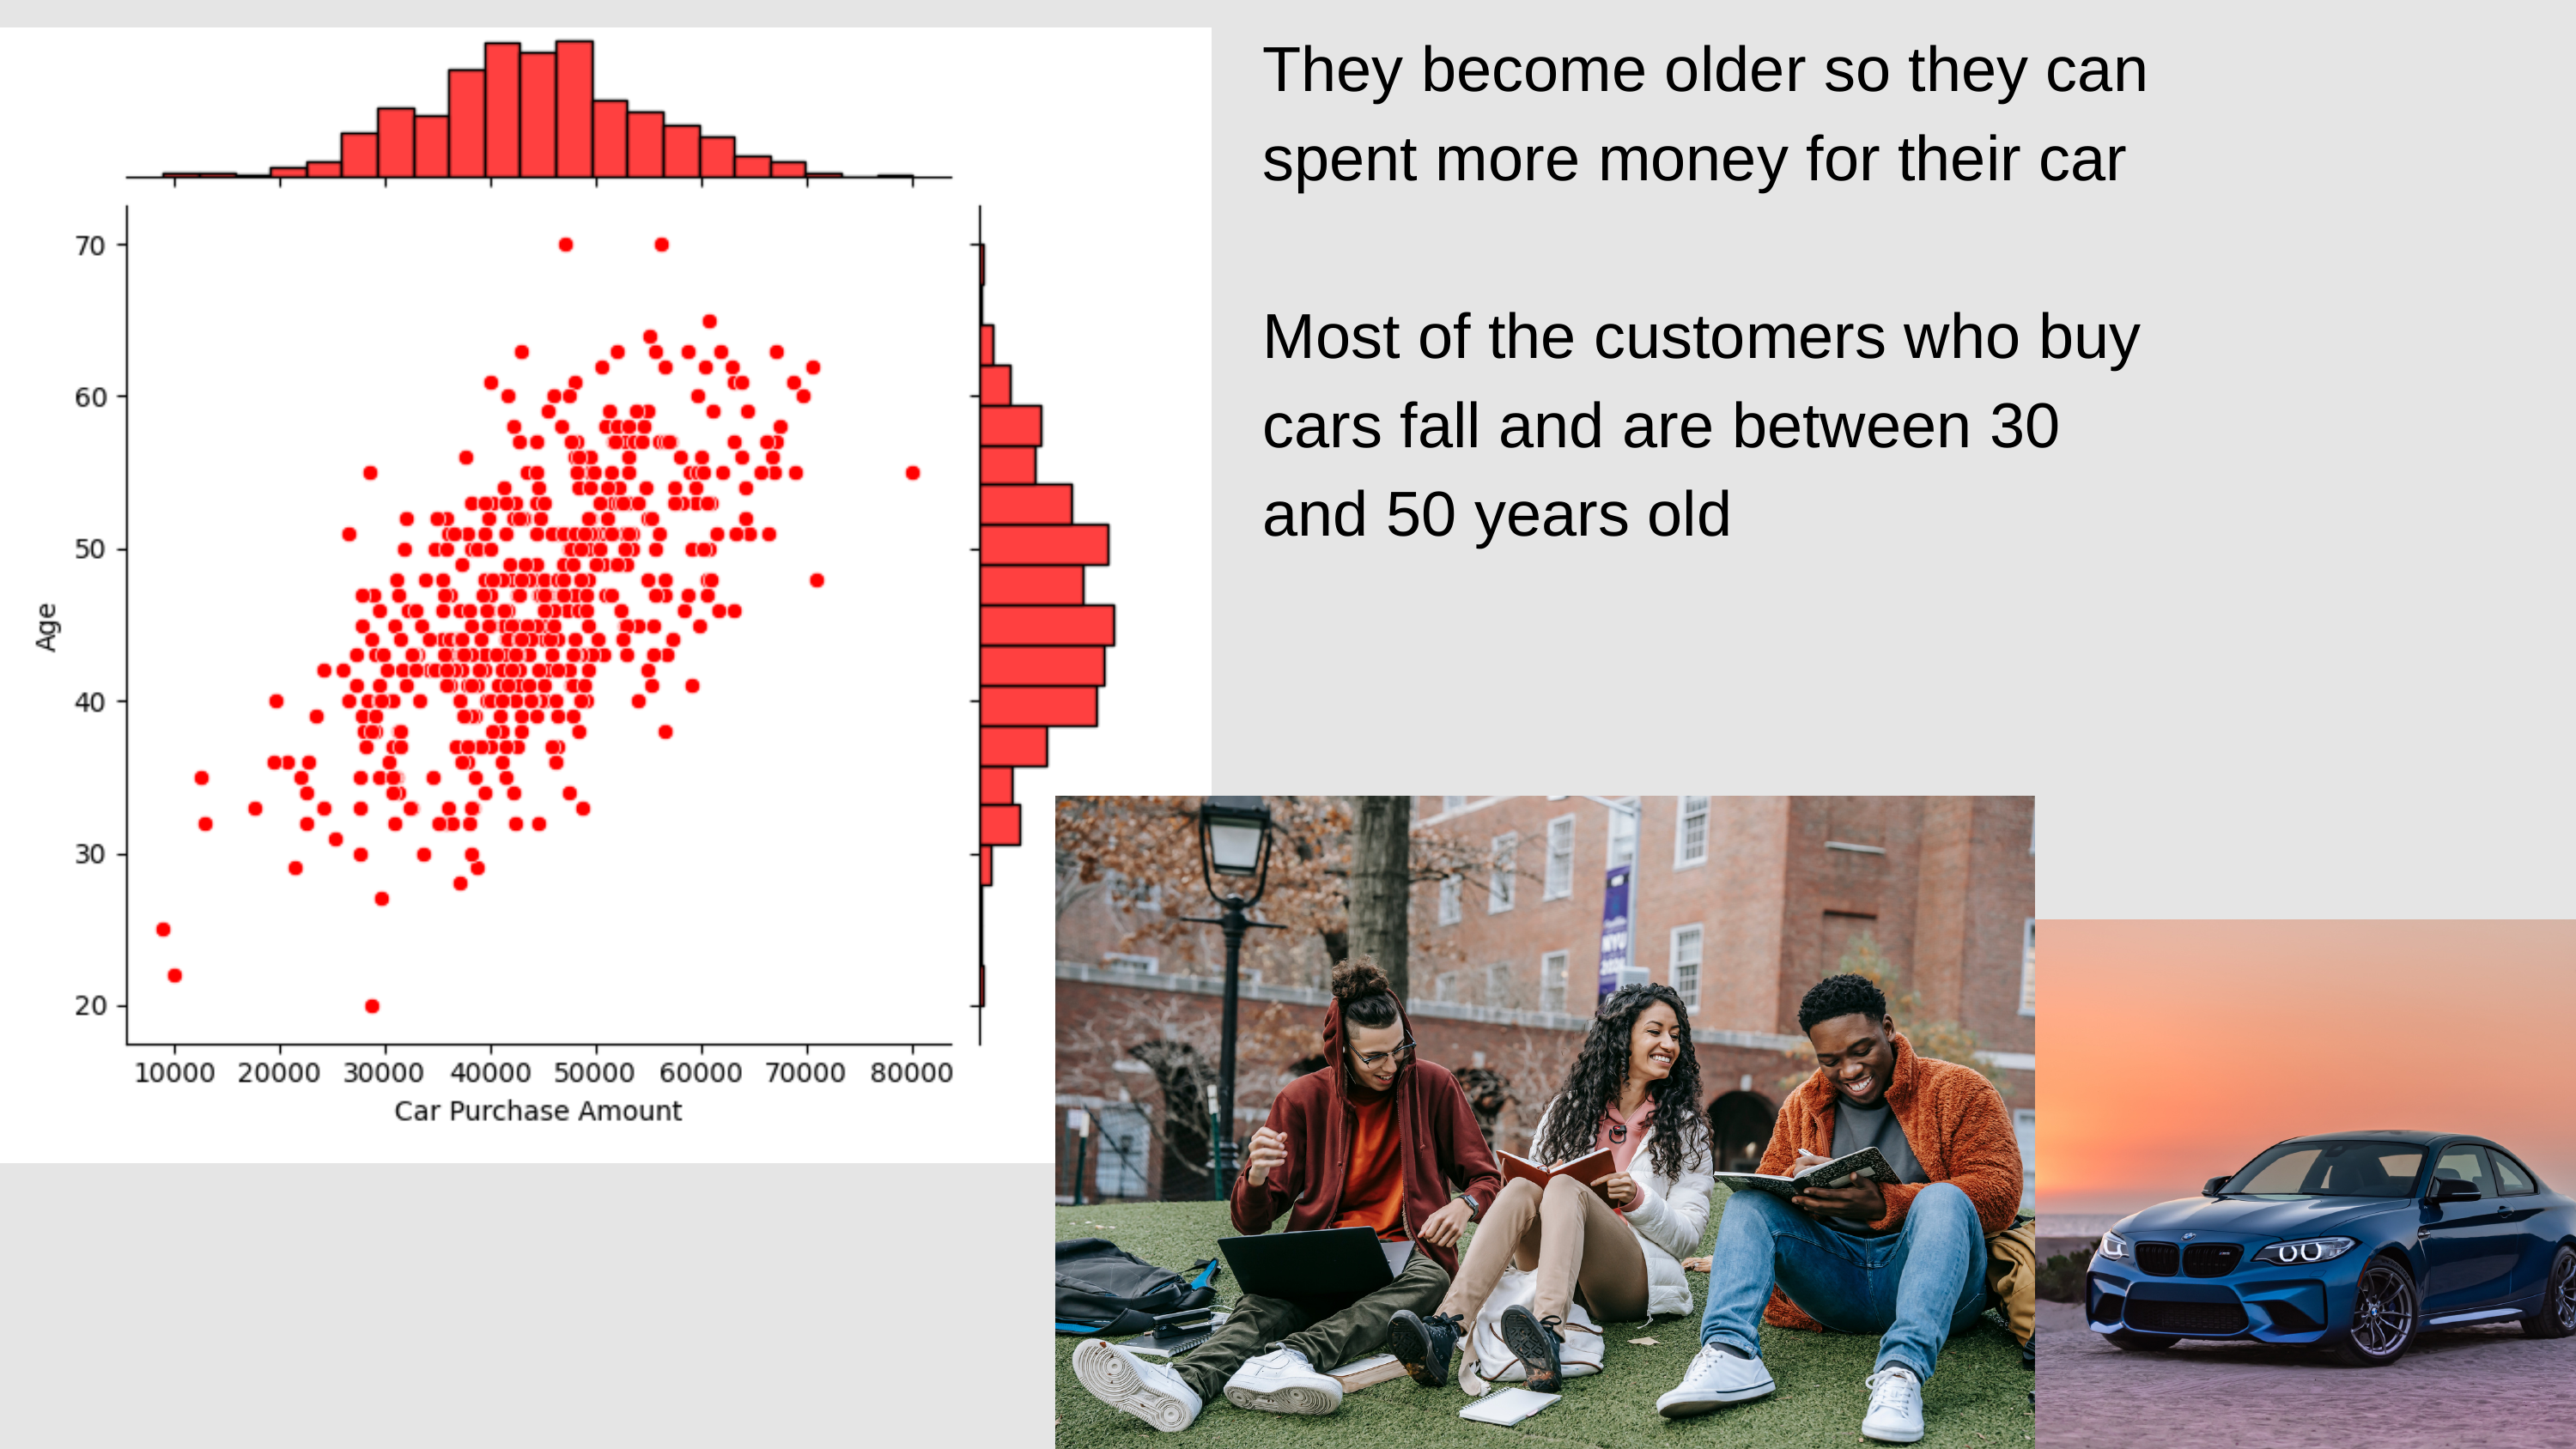

They become older so they can spent more money for their car

Most of the customers who buy cars fall and are between 30 and 50 years old